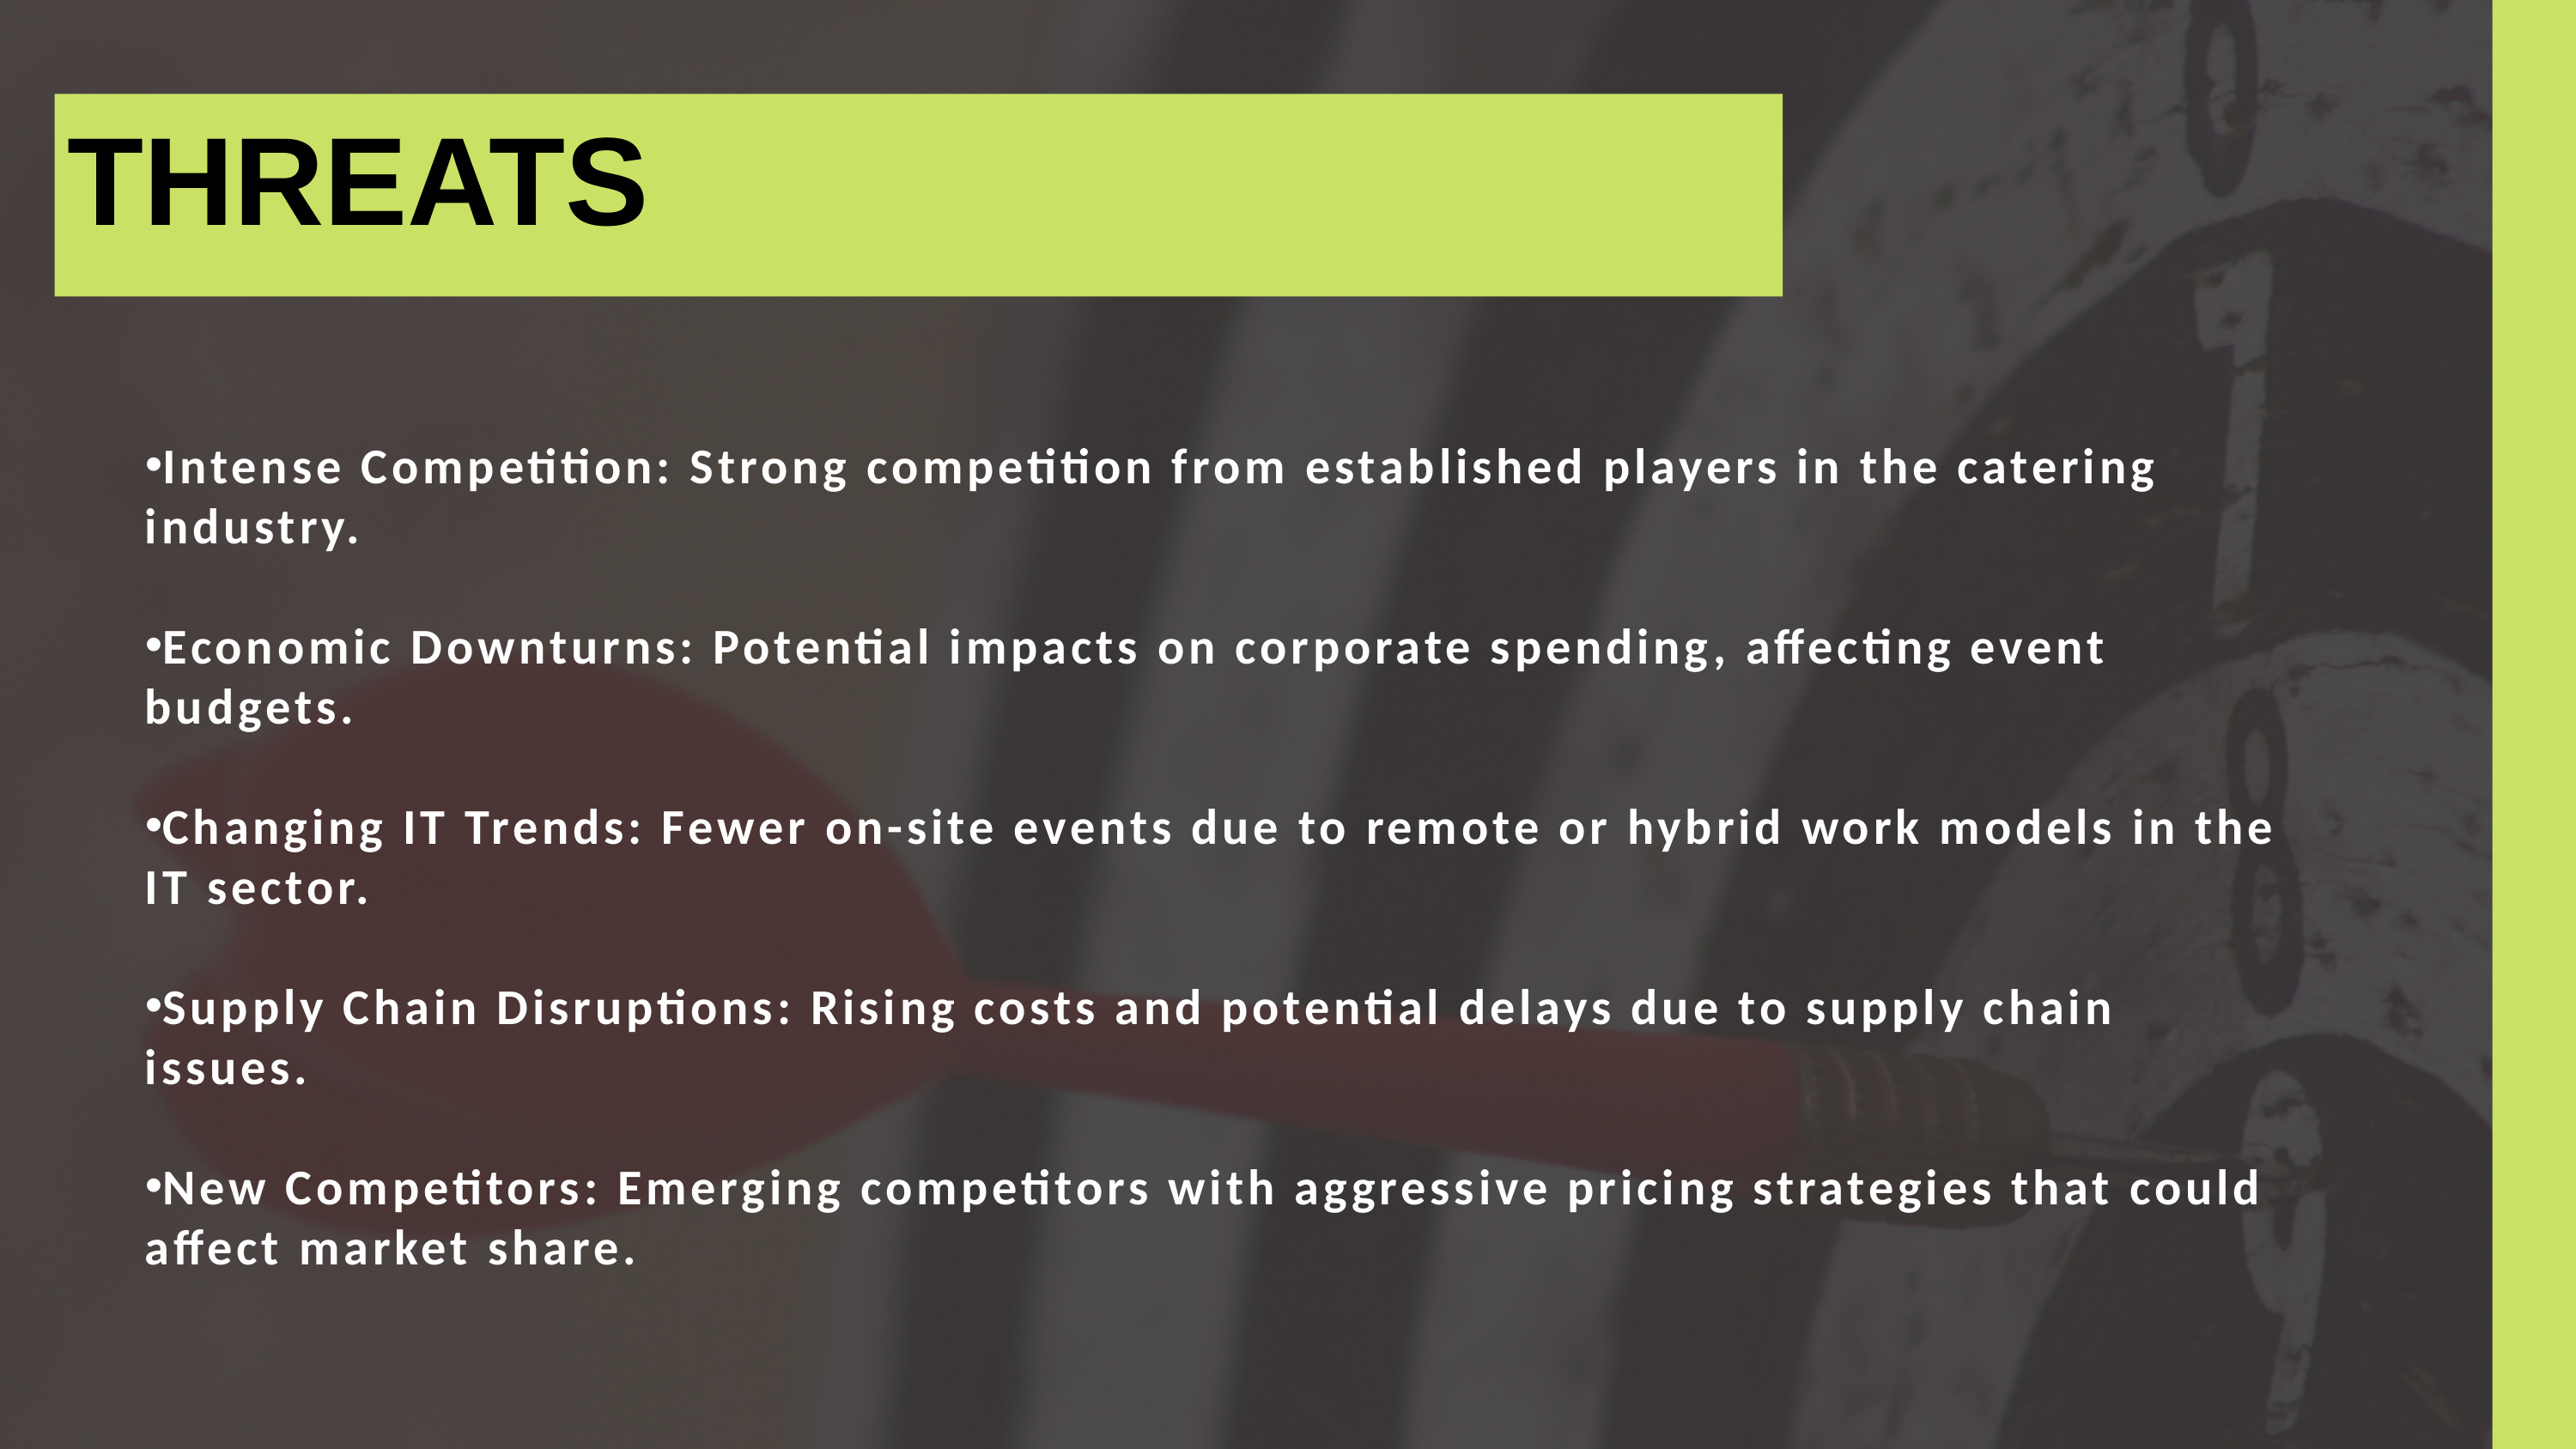

THREATS
Intense Competition: Strong competition from established players in the catering industry.
Economic Downturns: Potential impacts on corporate spending, affecting event budgets.
Changing IT Trends: Fewer on-site events due to remote or hybrid work models in the IT sector.
Supply Chain Disruptions: Rising costs and potential delays due to supply chain issues.
New Competitors: Emerging competitors with aggressive pricing strategies that could affect market share.